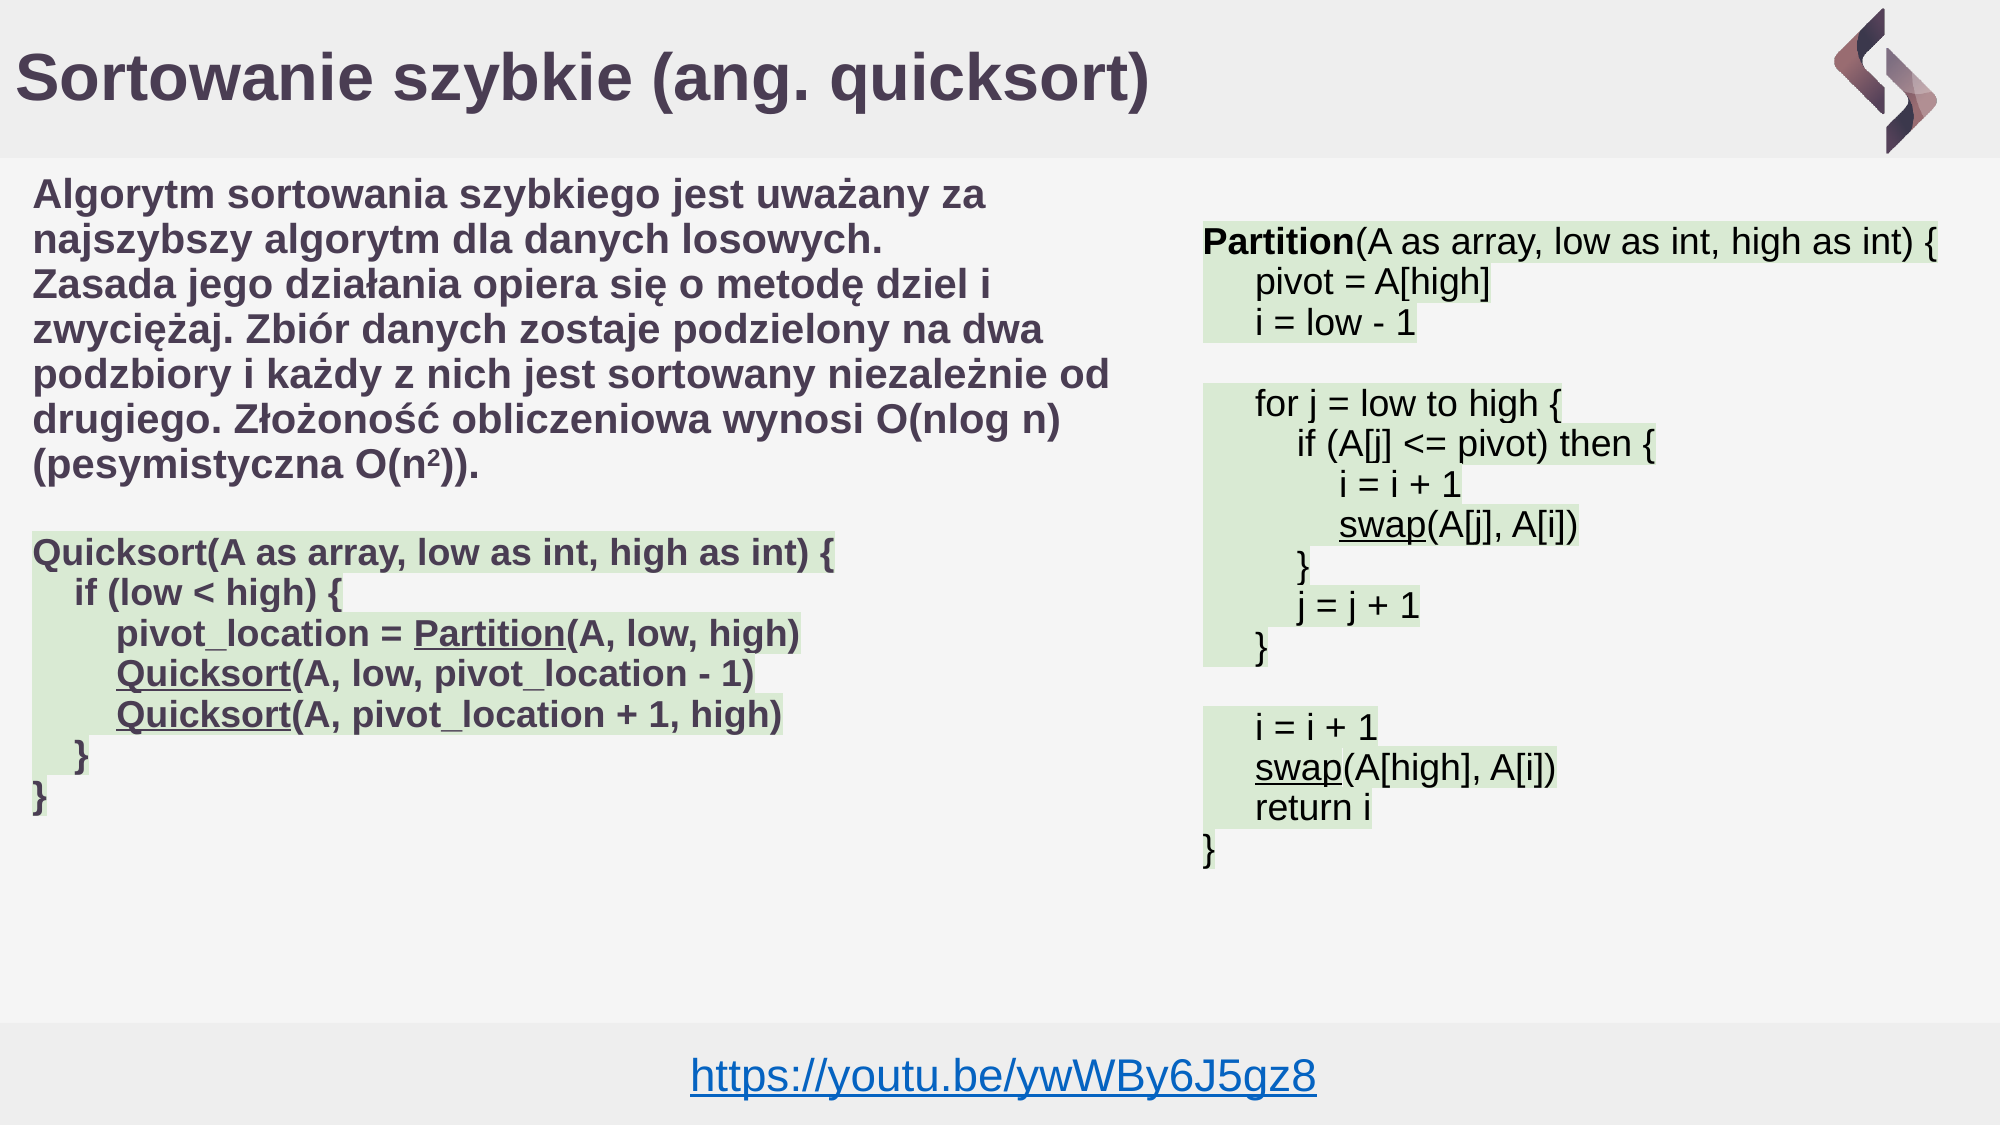

# Sortowanie szybkie (ang. quicksort)
Algorytm sortowania szybkiego jest uważany za najszybszy algorytm dla danych losowych.
Zasada jego działania opiera się o metodę dziel i zwyciężaj. Zbiór danych zostaje podzielony na dwa podzbiory i każdy z nich jest sortowany niezależnie od drugiego. Złożoność obliczeniowa wynosi O(nlog n) (pesymistyczna O(n2)).

Quicksort(A as array, low as int, high as int) {
    if (low < high) {
        pivot_location = Partition(A, low, high)
        Quicksort(A, low, pivot_location - 1)
        Quicksort(A, pivot_location + 1, high)
    }
}
Partition(A as array, low as int, high as int) {
     pivot = A[high]
     i = low - 1
     for j = low to high {
         if (A[j] <= pivot) then {
             i = i + 1
             swap(A[j], A[i])
         }
         j = j + 1
     }

     i = i + 1
     swap(A[high], A[i])
     return i
}
https://youtu.be/ywWBy6J5gz8